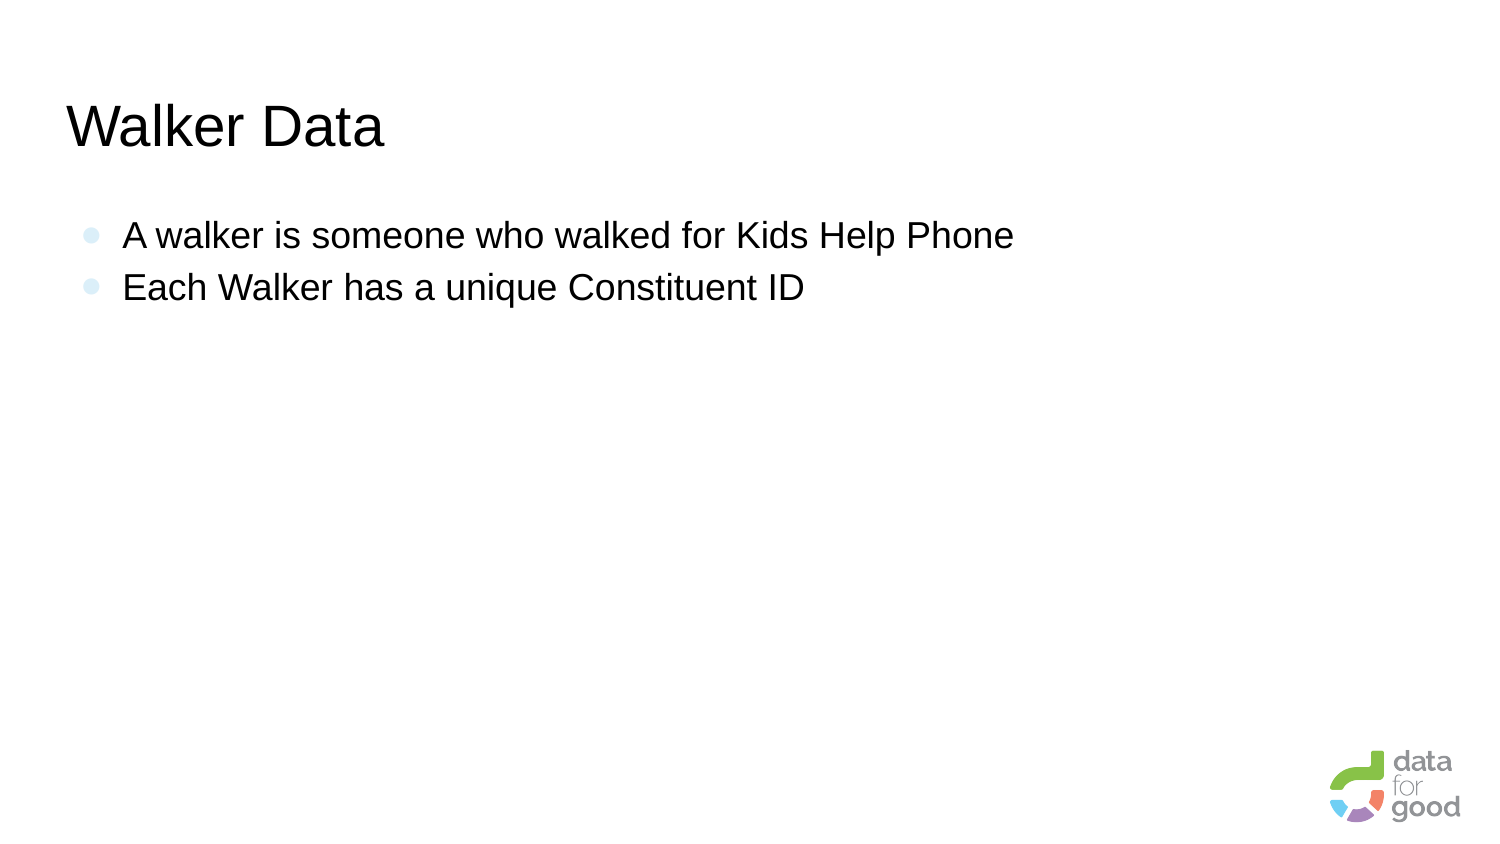

# Walker Data
A walker is someone who walked for Kids Help Phone
Each Walker has a unique Constituent ID